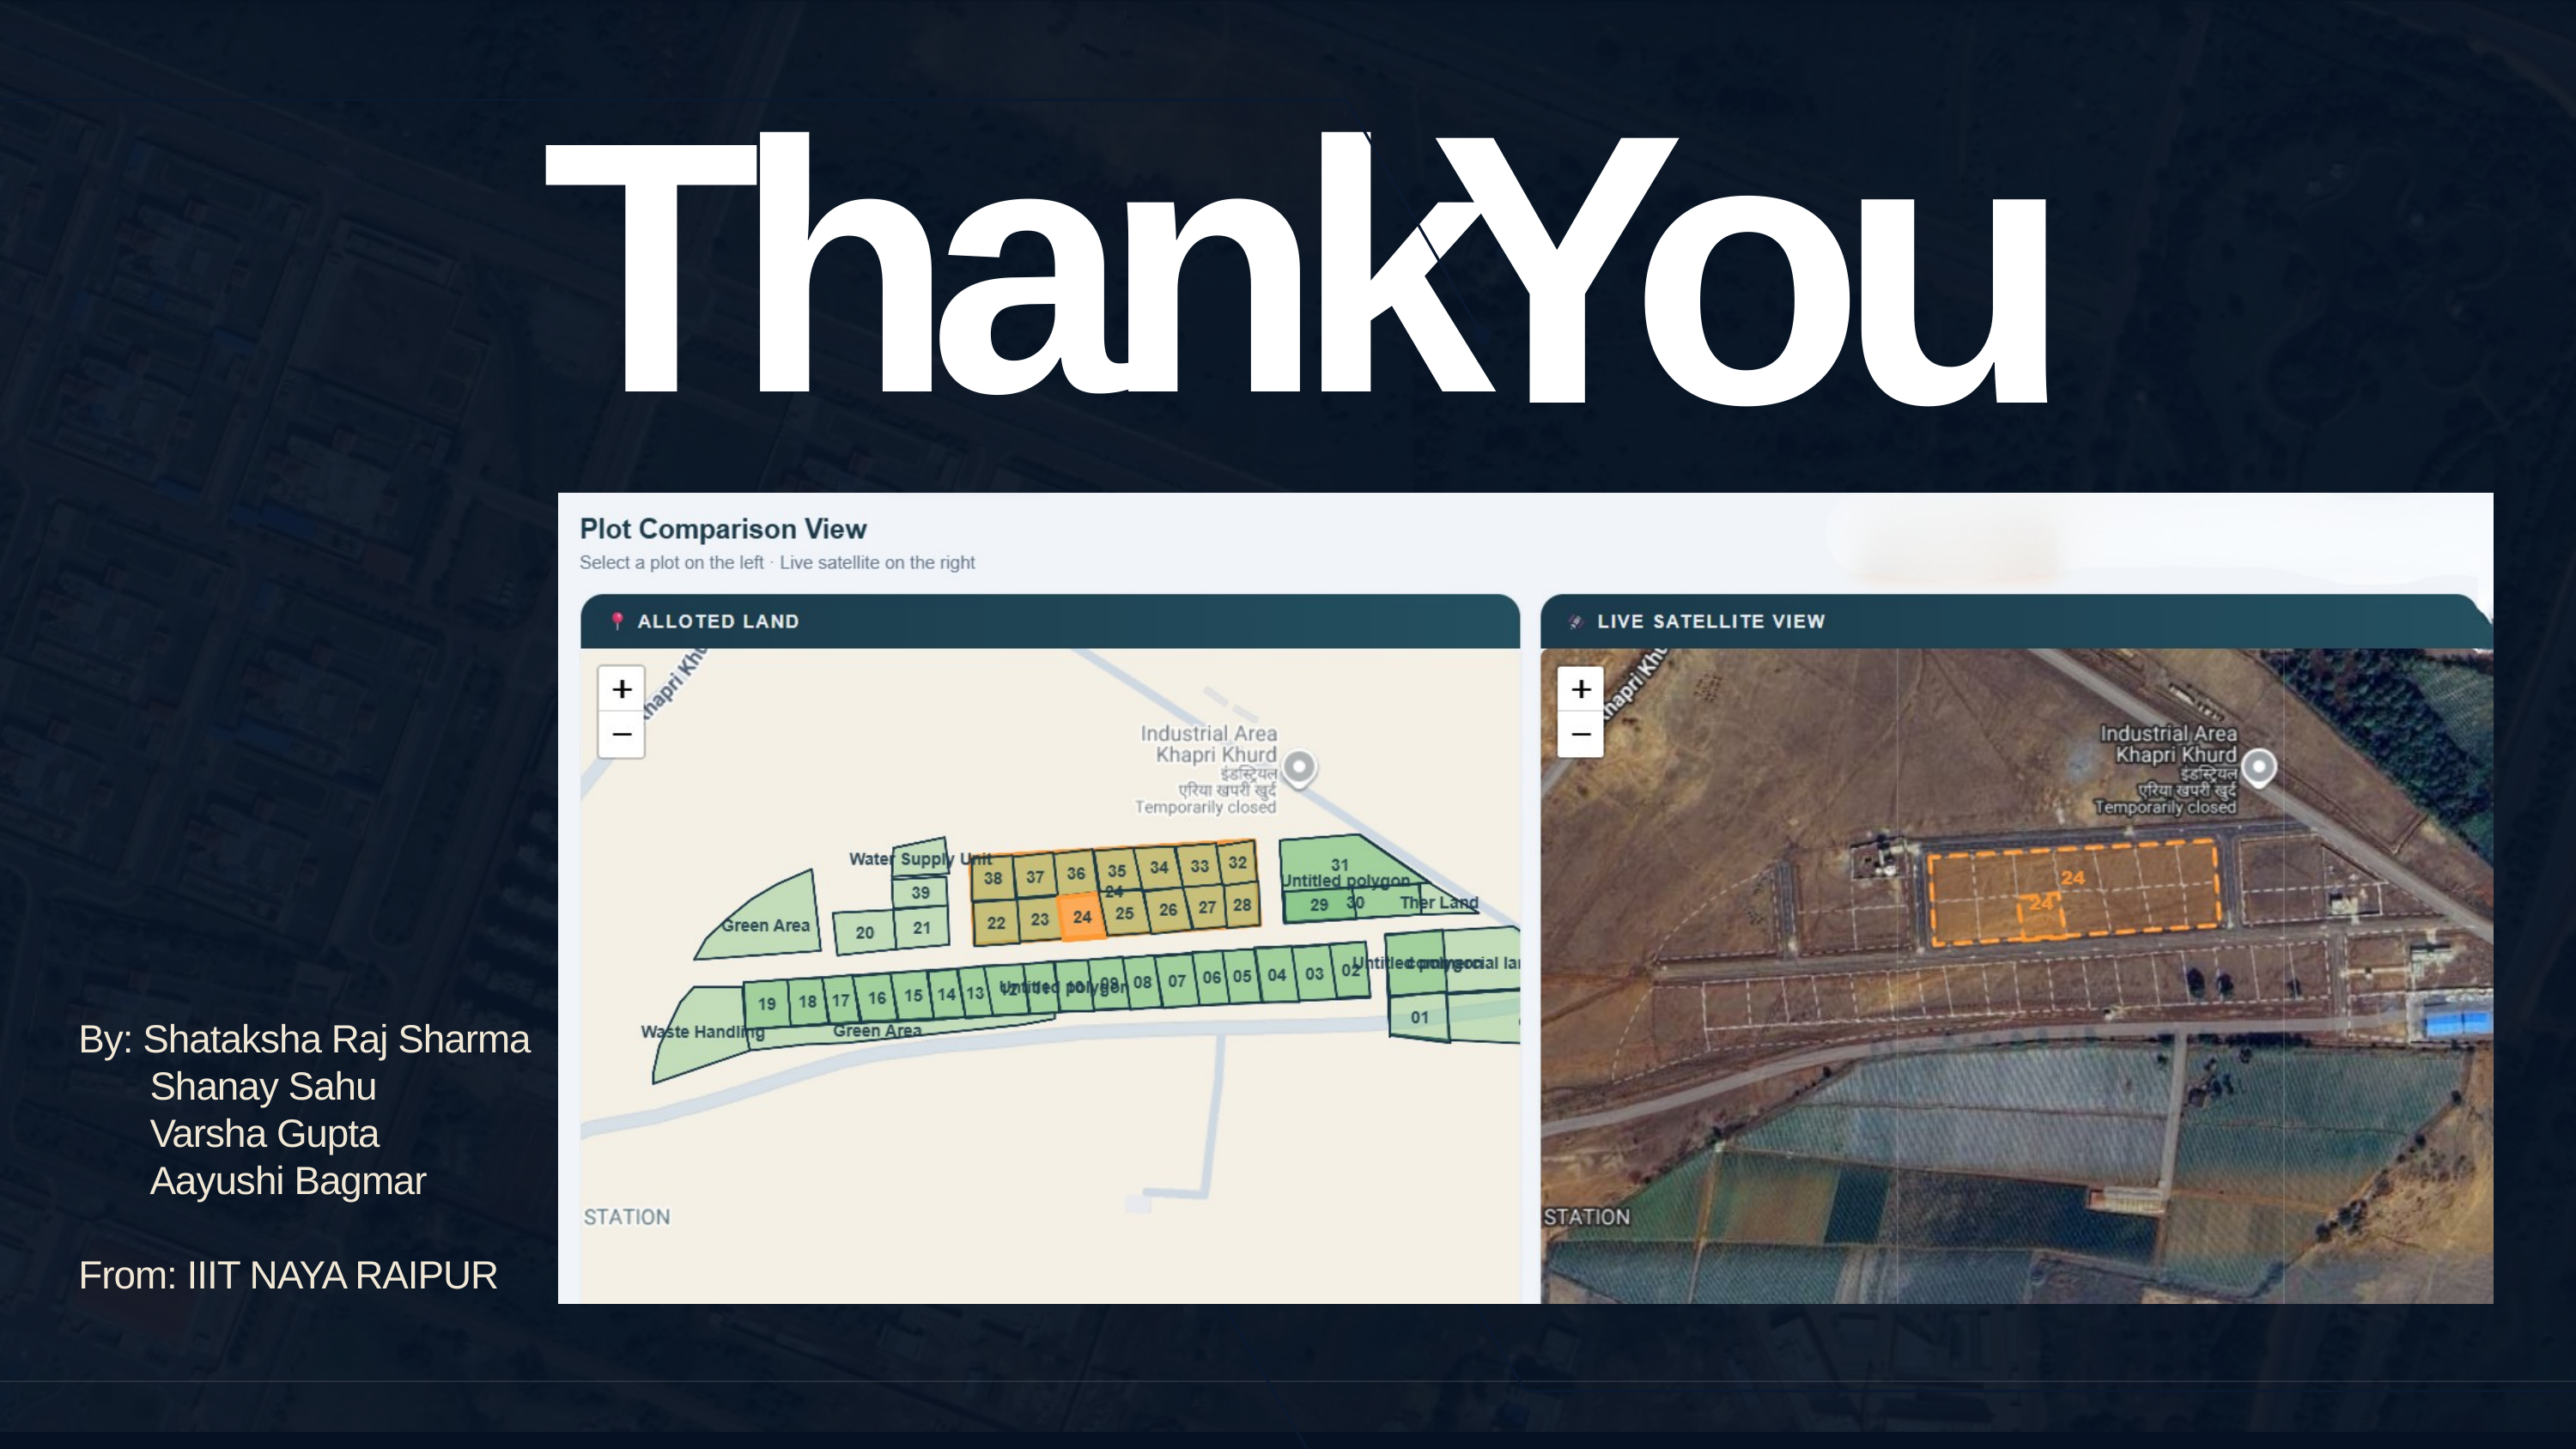

You
Thank

By: Shataksha Raj Sharma
       Shanay Sahu
       Varsha Gupta
       Aayushi Bagmar

From: IIIT NAYA RAIPUR